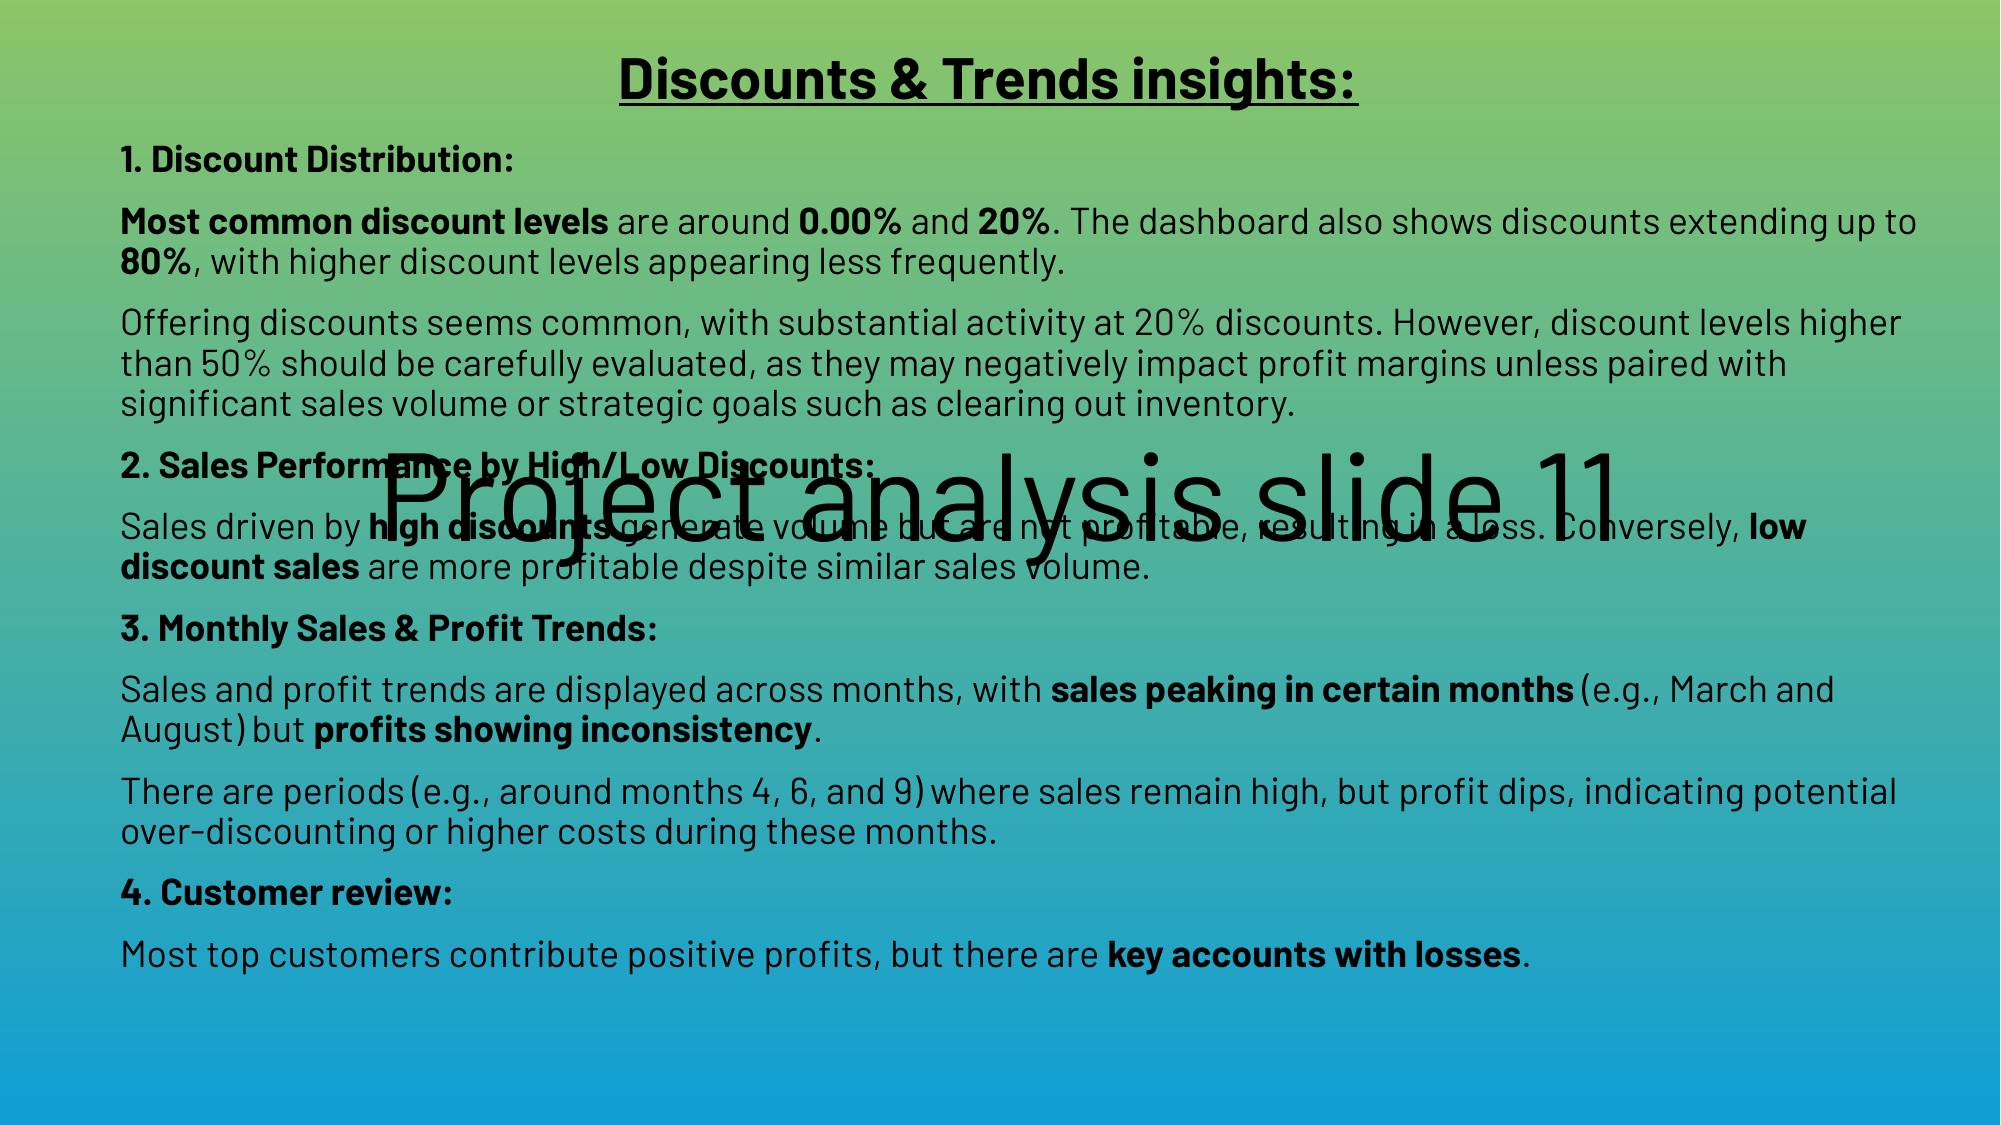

Discounts & Trends insights:
1. Discount Distribution:
Most common discount levels are around 0.00% and 20%. The dashboard also shows discounts extending up to 80%, with higher discount levels appearing less frequently.
Offering discounts seems common, with substantial activity at 20% discounts. However, discount levels higher than 50% should be carefully evaluated, as they may negatively impact profit margins unless paired with significant sales volume or strategic goals such as clearing out inventory.
2. Sales Performance by High/Low Discounts:
Sales driven by high discounts generate volume but are not profitable, resulting in a loss. Conversely, low discount sales are more profitable despite similar sales volume.
3. Monthly Sales & Profit Trends:
Sales and profit trends are displayed across months, with sales peaking in certain months (e.g., March and August) but profits showing inconsistency.
There are periods (e.g., around months 4, 6, and 9) where sales remain high, but profit dips, indicating potential over-discounting or higher costs during these months.
4. Customer review:
Most top customers contribute positive profits, but there are key accounts with losses.
# Project analysis slide 11